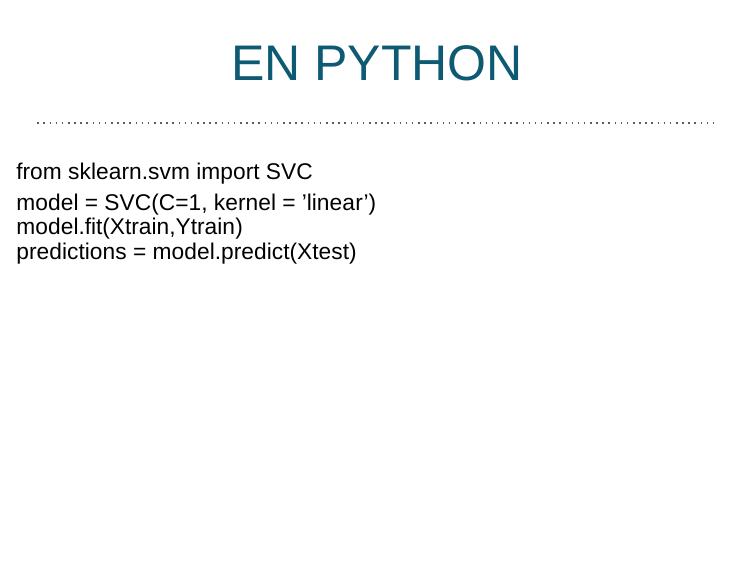

# EN PYTHON
from sklearn.svm import SVC
model = SVC(C=1, kernel = ’linear’)
model.fit(Xtrain,Ytrain)
predictions = model.predict(Xtest)